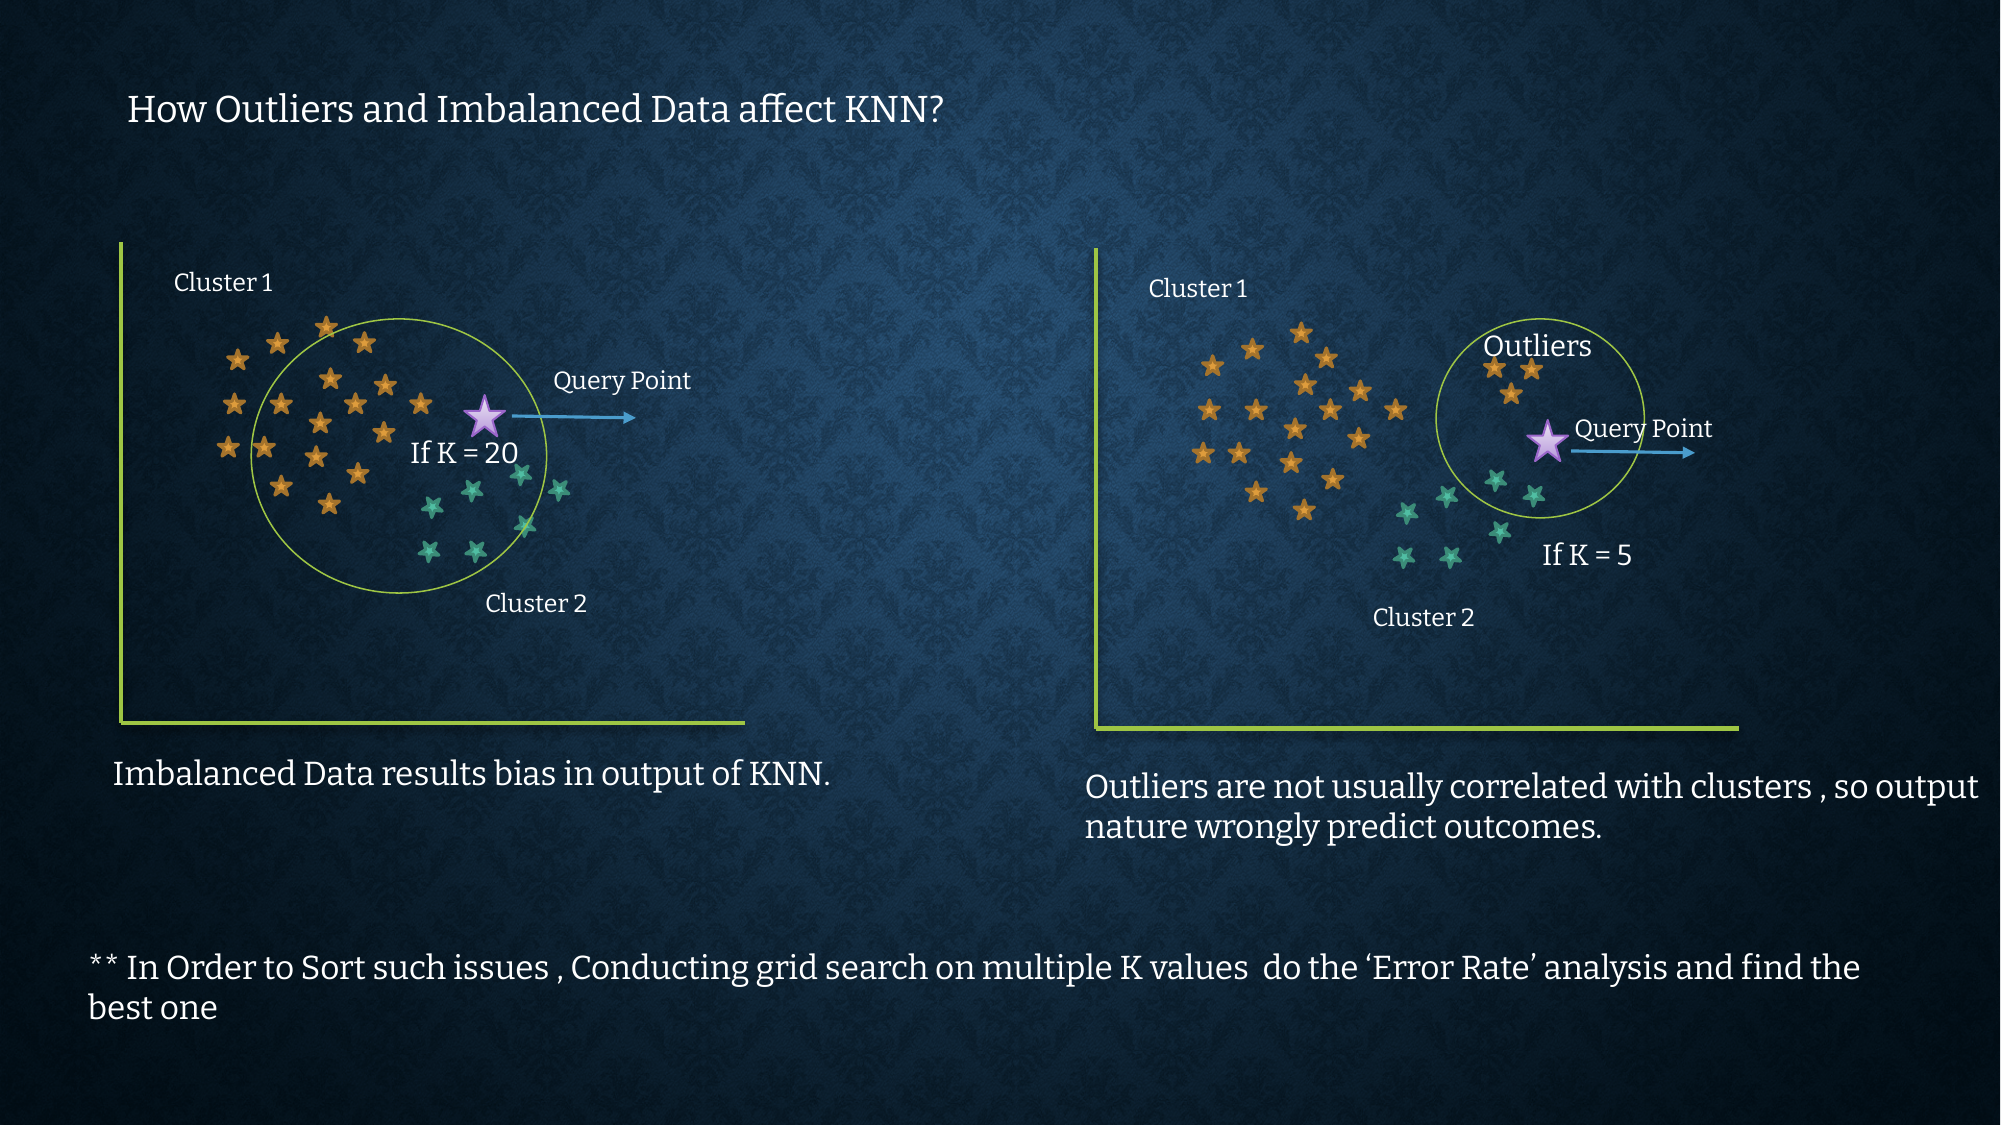

How Outliers and Imbalanced Data affect KNN?
Cluster 1
Cluster 1

Outliers

Query Point

Query Point

If K = 20

If K = 5

Cluster 2
Cluster 2
Imbalanced Data results bias in output of KNN.
Outliers are not usually correlated with clusters , so output nature wrongly predict outcomes.
** In Order to Sort such issues , Conducting grid search on multiple K values  do the ‘Error Rate’ analysis and find the best one